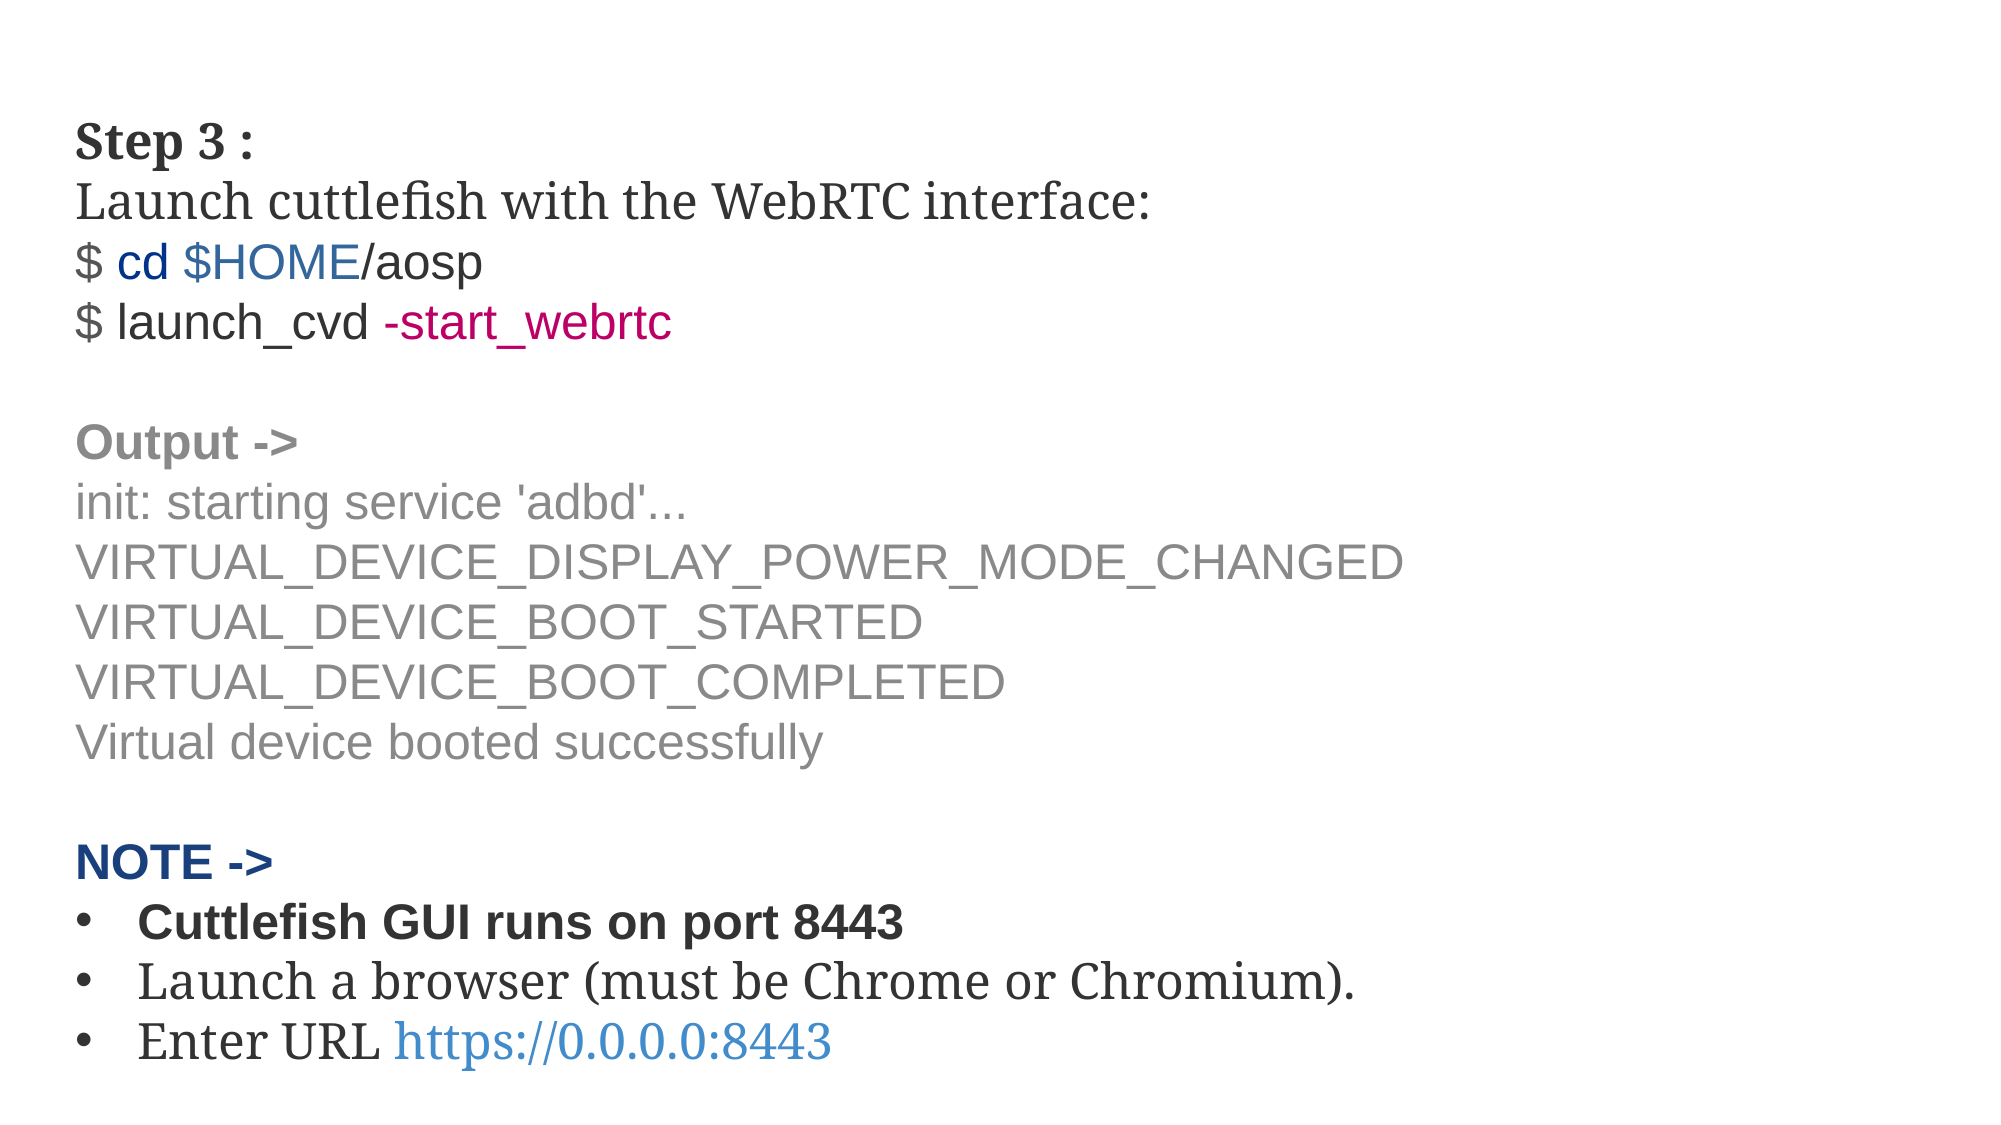

Step 3 :
Launch cuttlefish with the WebRTC interface:
$ cd $HOME/aosp
$ launch_cvd -start_webrtc
Output ->
init: starting service 'adbd'...
VIRTUAL_DEVICE_DISPLAY_POWER_MODE_CHANGED
VIRTUAL_DEVICE_BOOT_STARTED
VIRTUAL_DEVICE_BOOT_COMPLETED
Virtual device booted successfully
NOTE ->
Cuttlefish GUI runs on port 8443
Launch a browser (must be Chrome or Chromium).
Enter URL https://0.0.0.0:8443